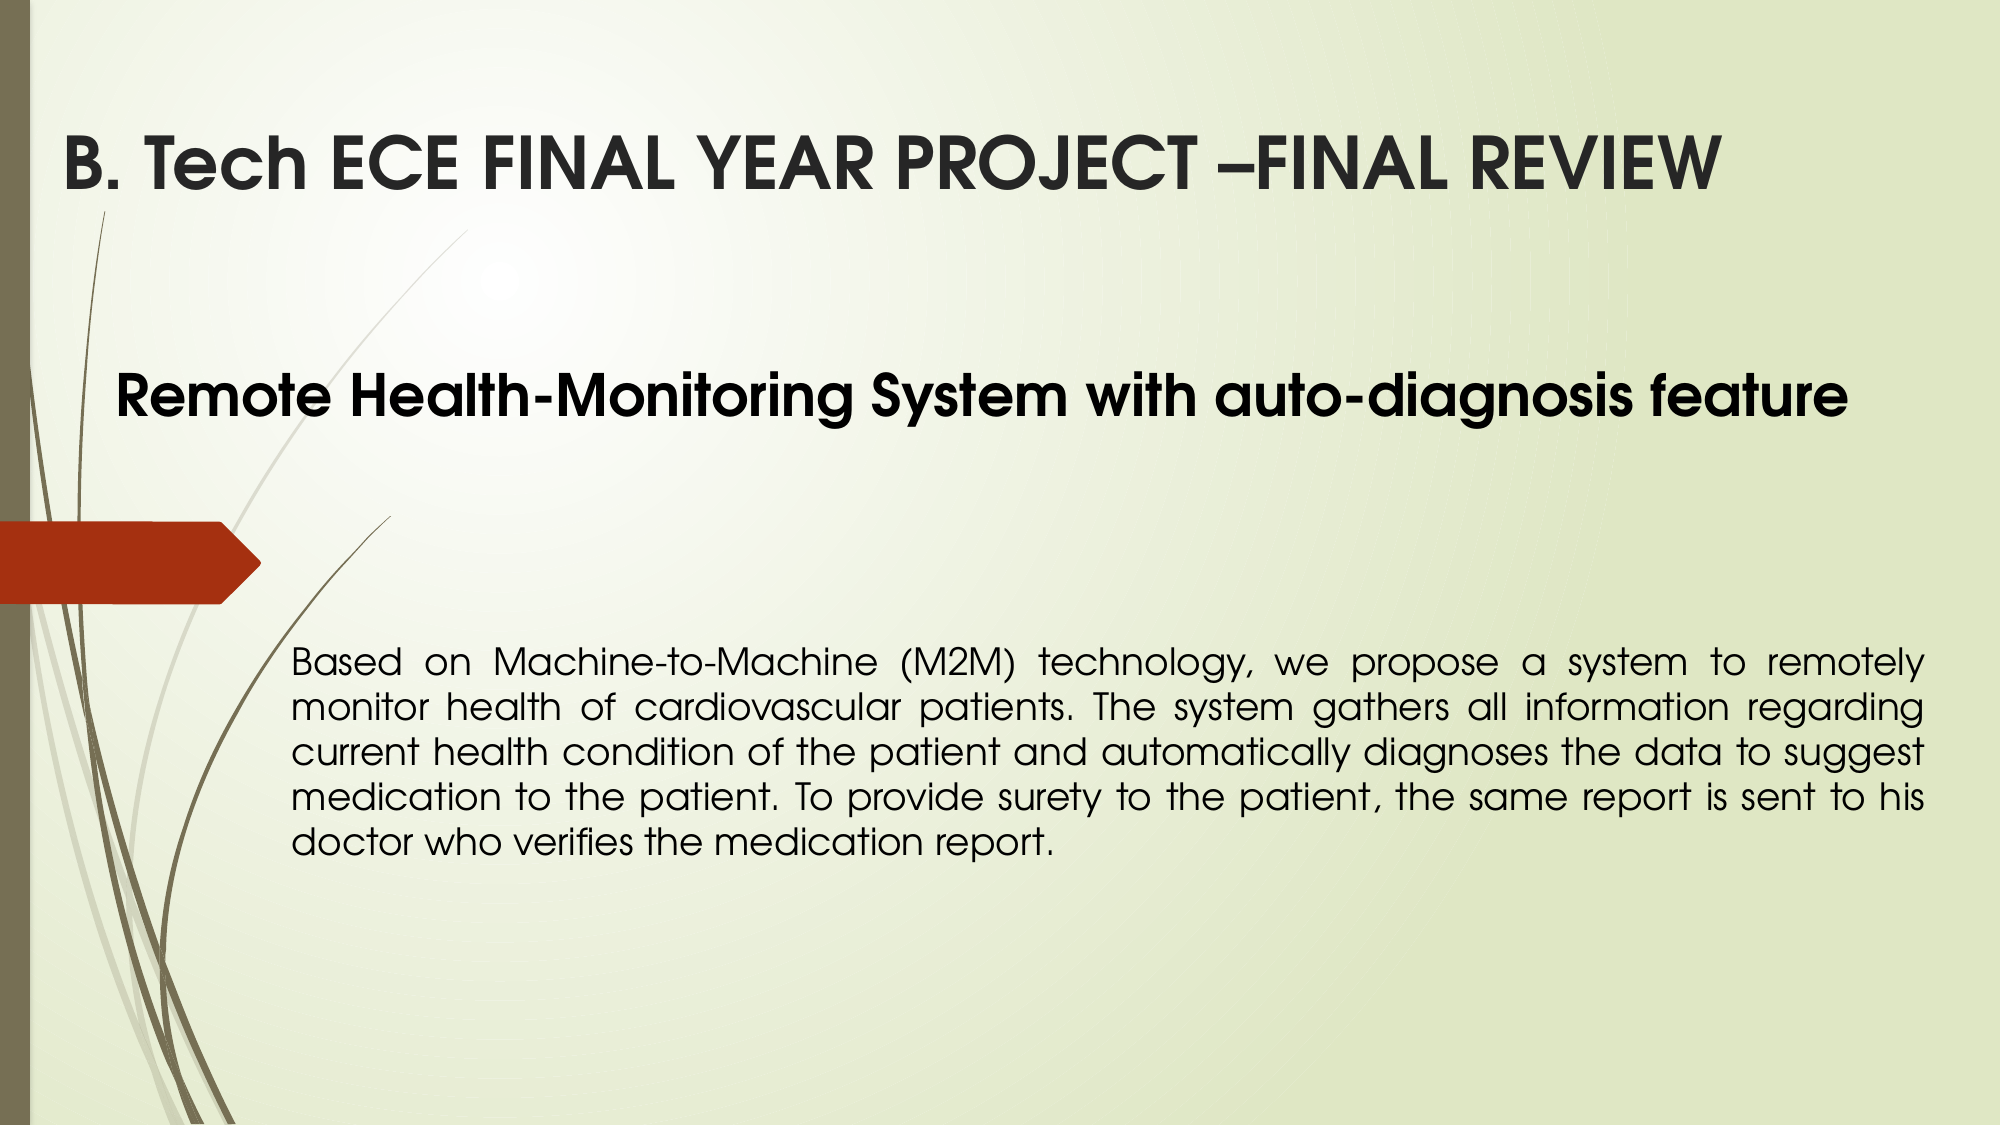

# B. Tech ECE FINAL YEAR PROJECT –FINAL REVIEW
Remote Health-Monitoring System with auto-diagnosis feature
Based on Machine-to-Machine (M2M) technology, we propose a system to remotely monitor health of cardiovascular patients. The system gathers all information regarding current health condition of the patient and automatically diagnoses the data to suggest medication to the patient. To provide surety to the patient, the same report is sent to his doctor who verifies the medication report.